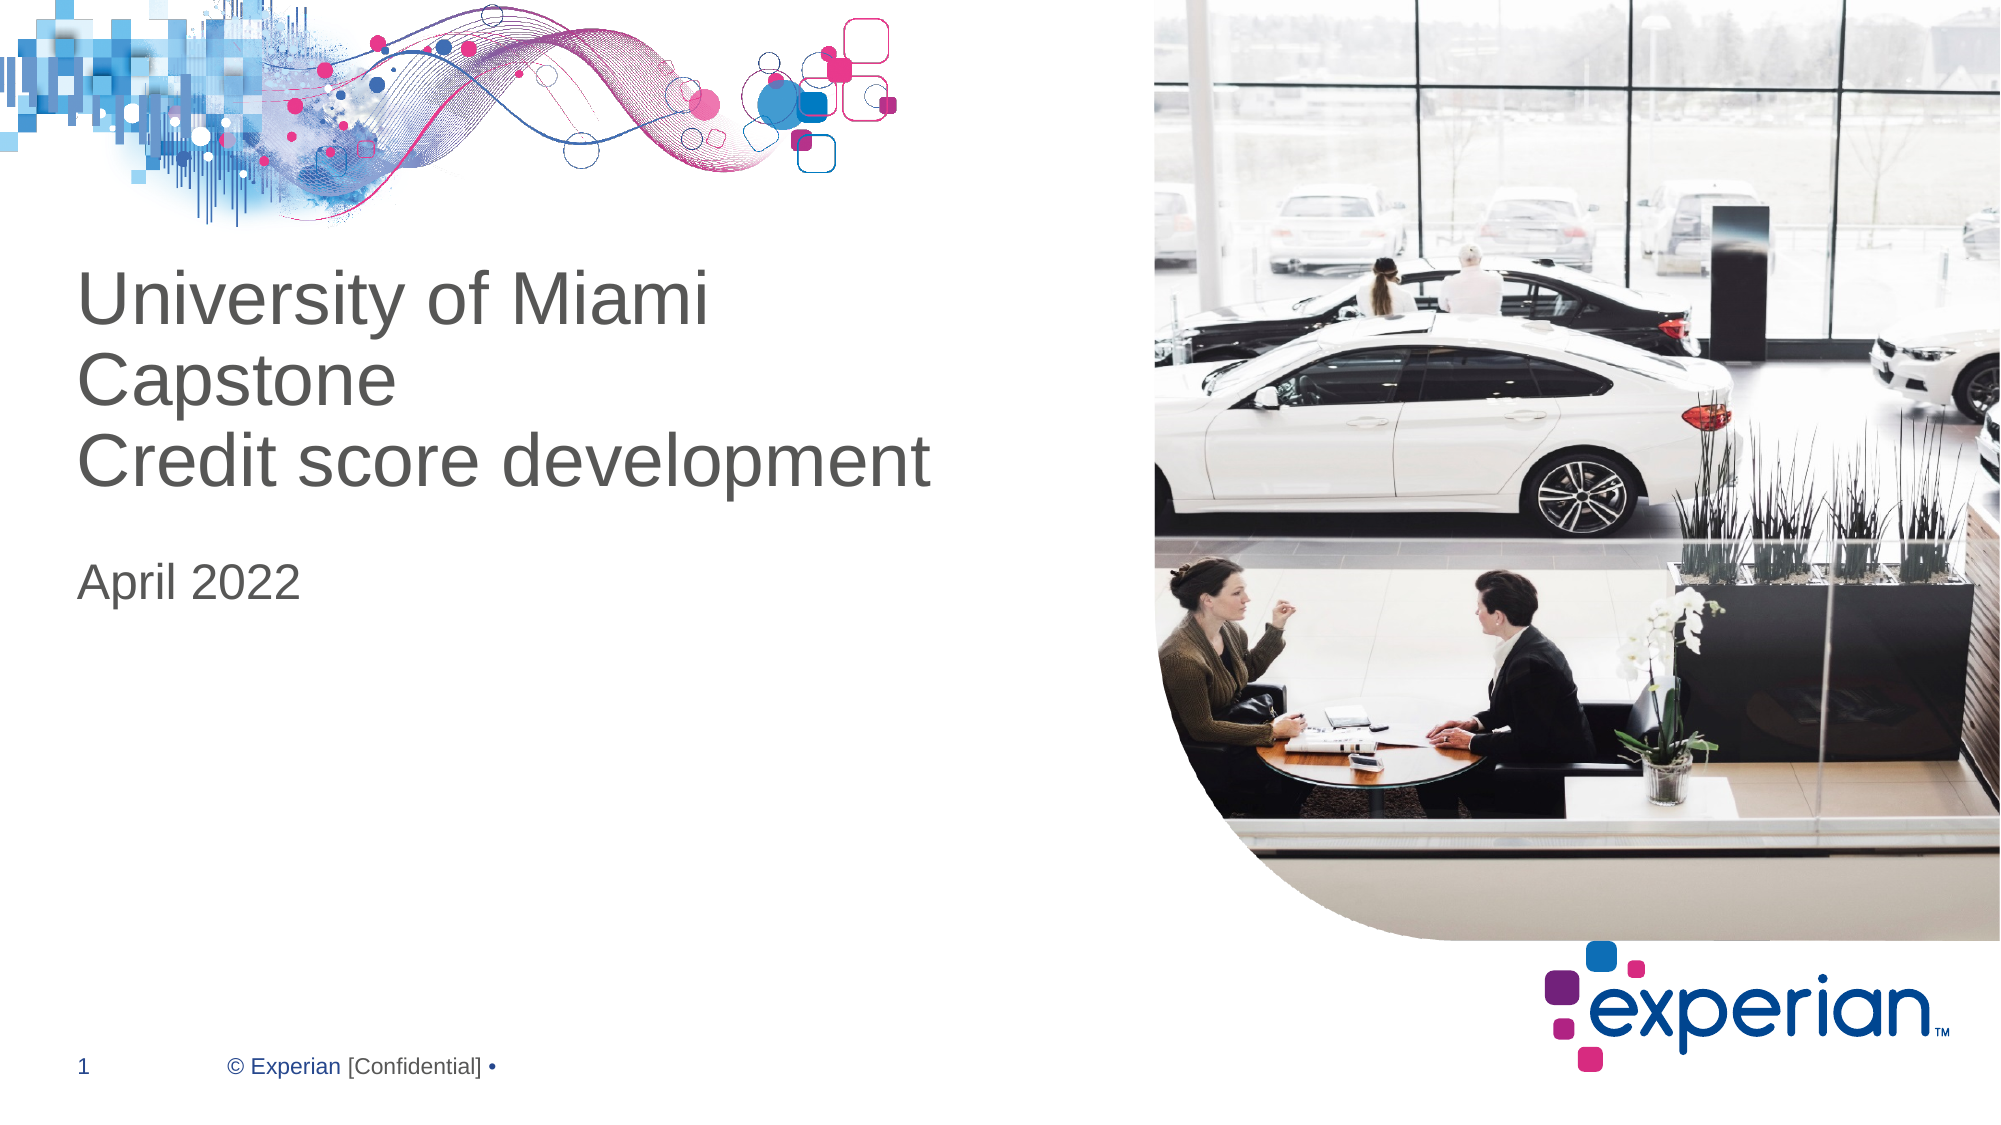

# University of Miami Capstone Credit score development April 2022